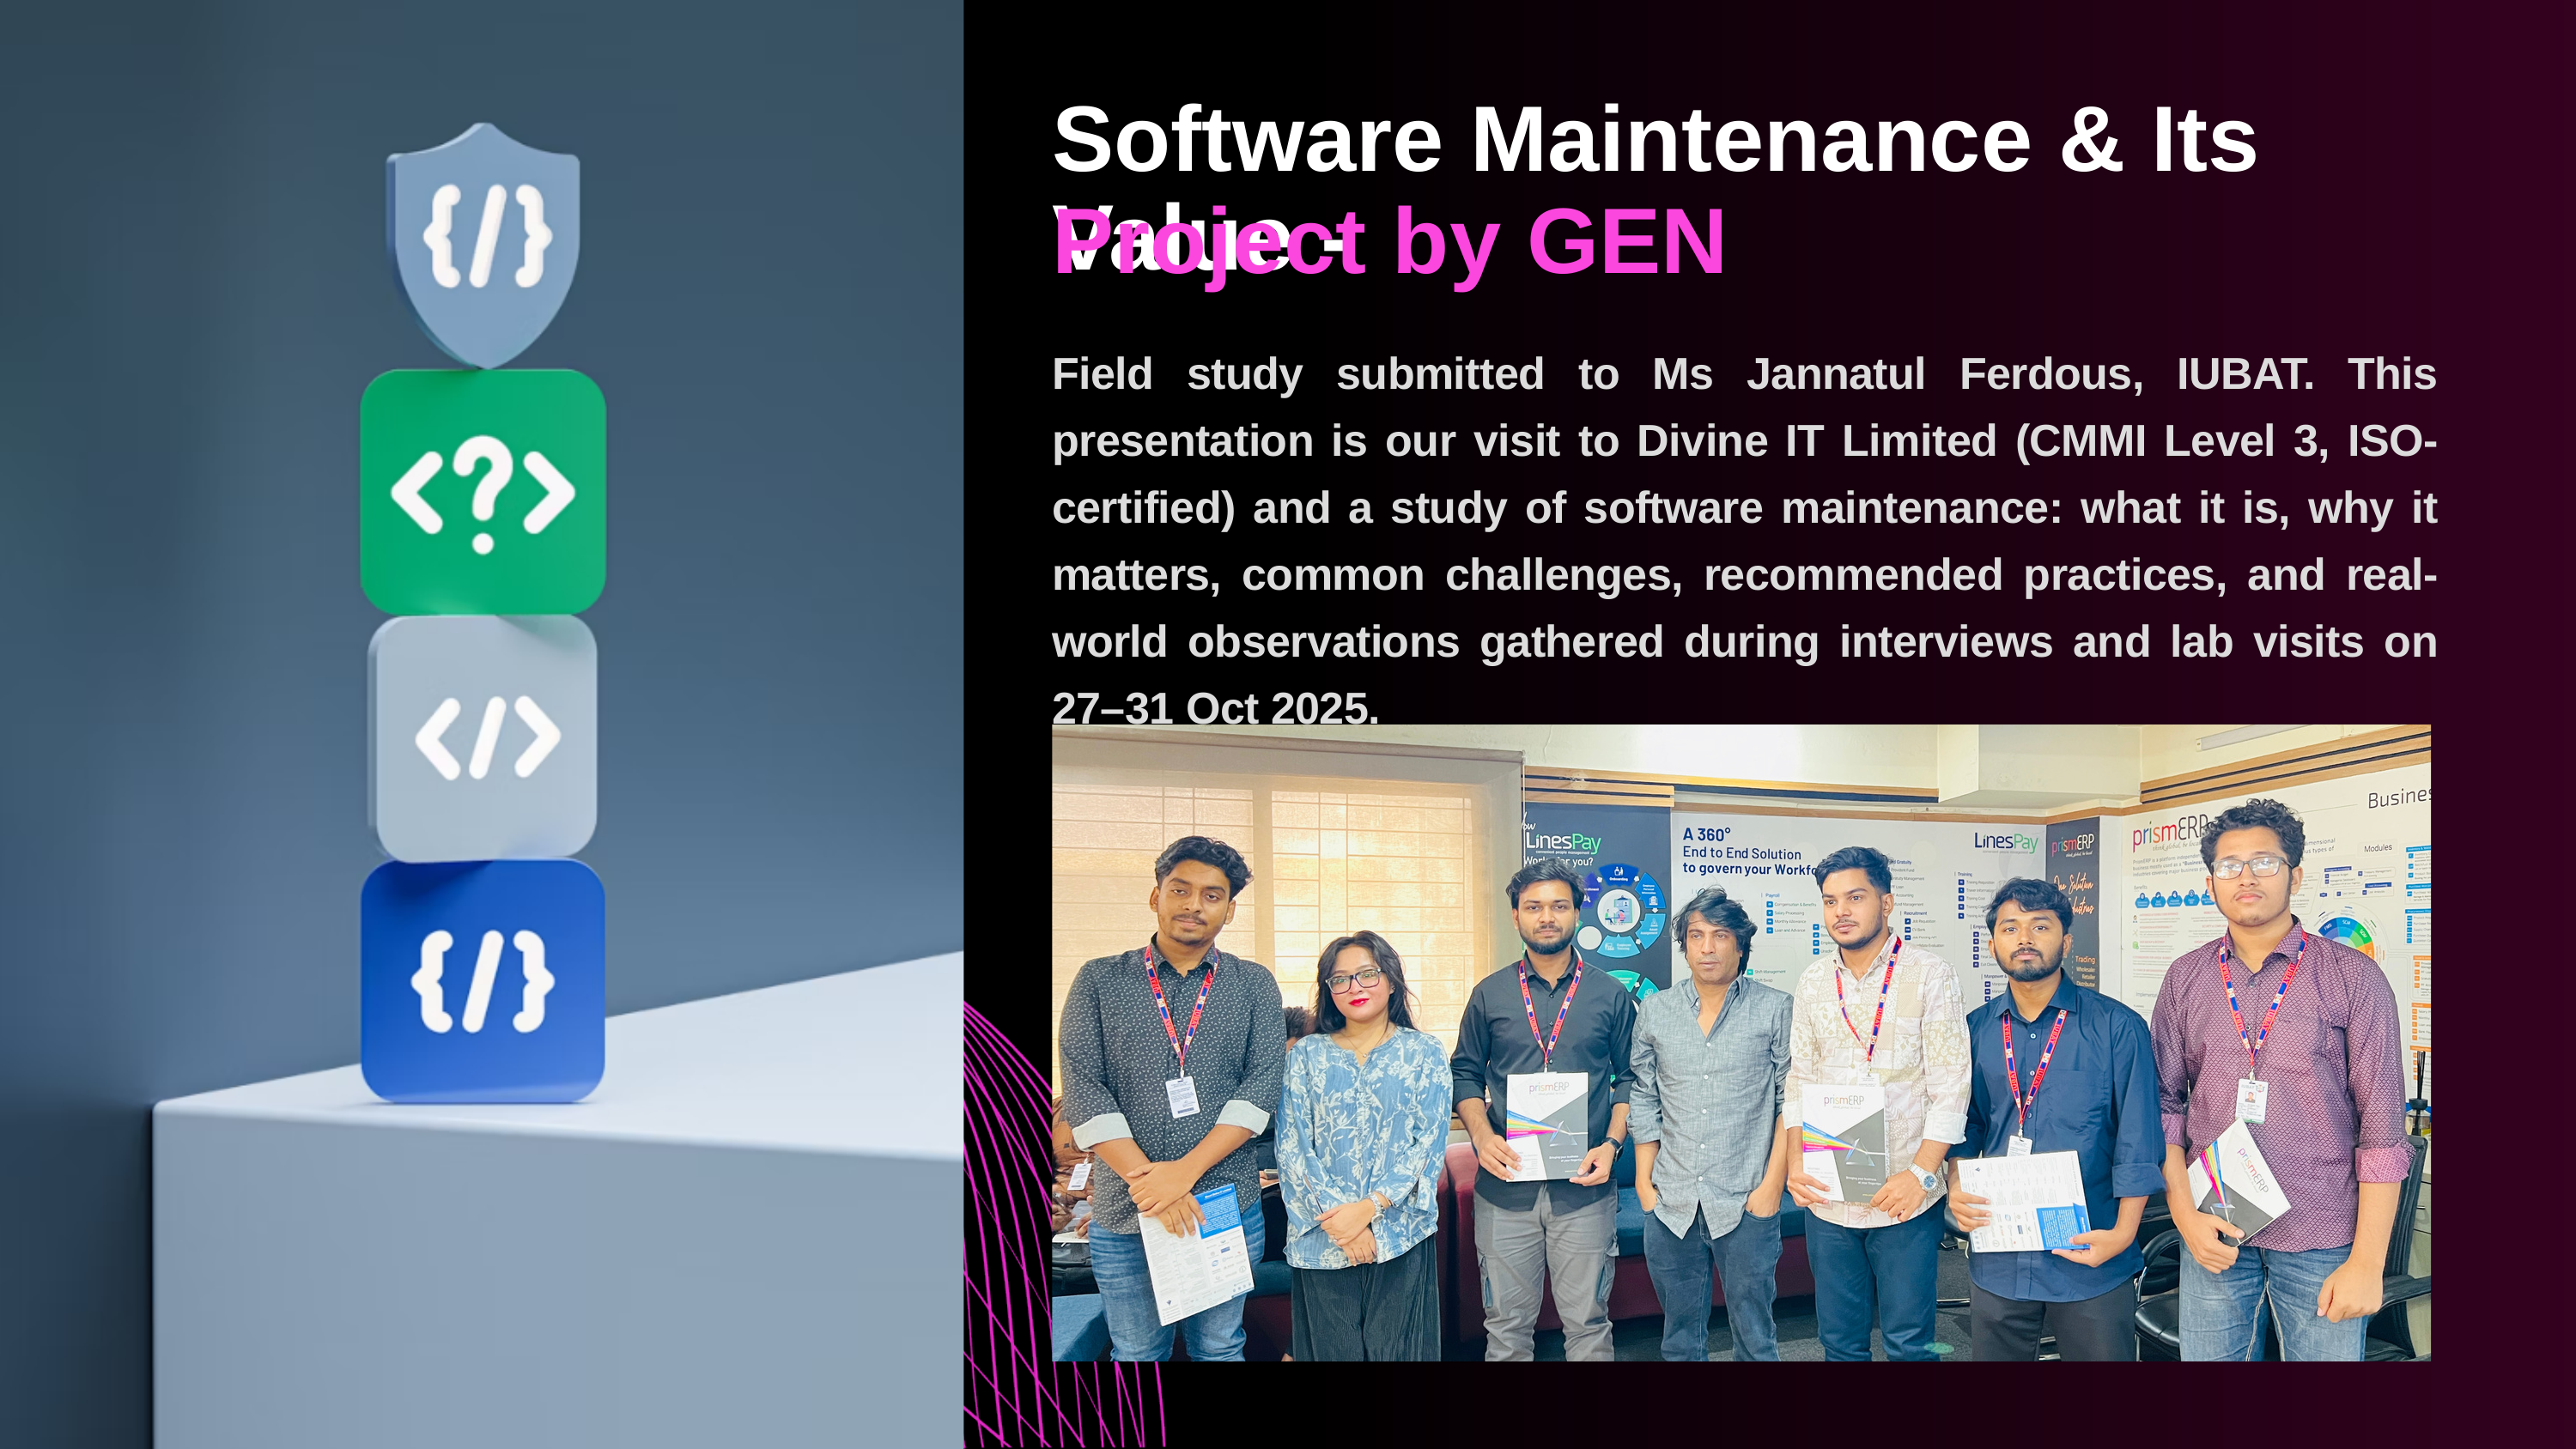

Software Maintenance & Its Value -
Project by GEN
Field study submitted to Ms Jannatul Ferdous, IUBAT. This presentation is our visit to Divine IT Limited (CMMI Level 3, ISO-certified) and a study of software maintenance: what it is, why it matters, common challenges, recommended practices, and real-world observations gathered during interviews and lab visits on 27–31 Oct 2025.